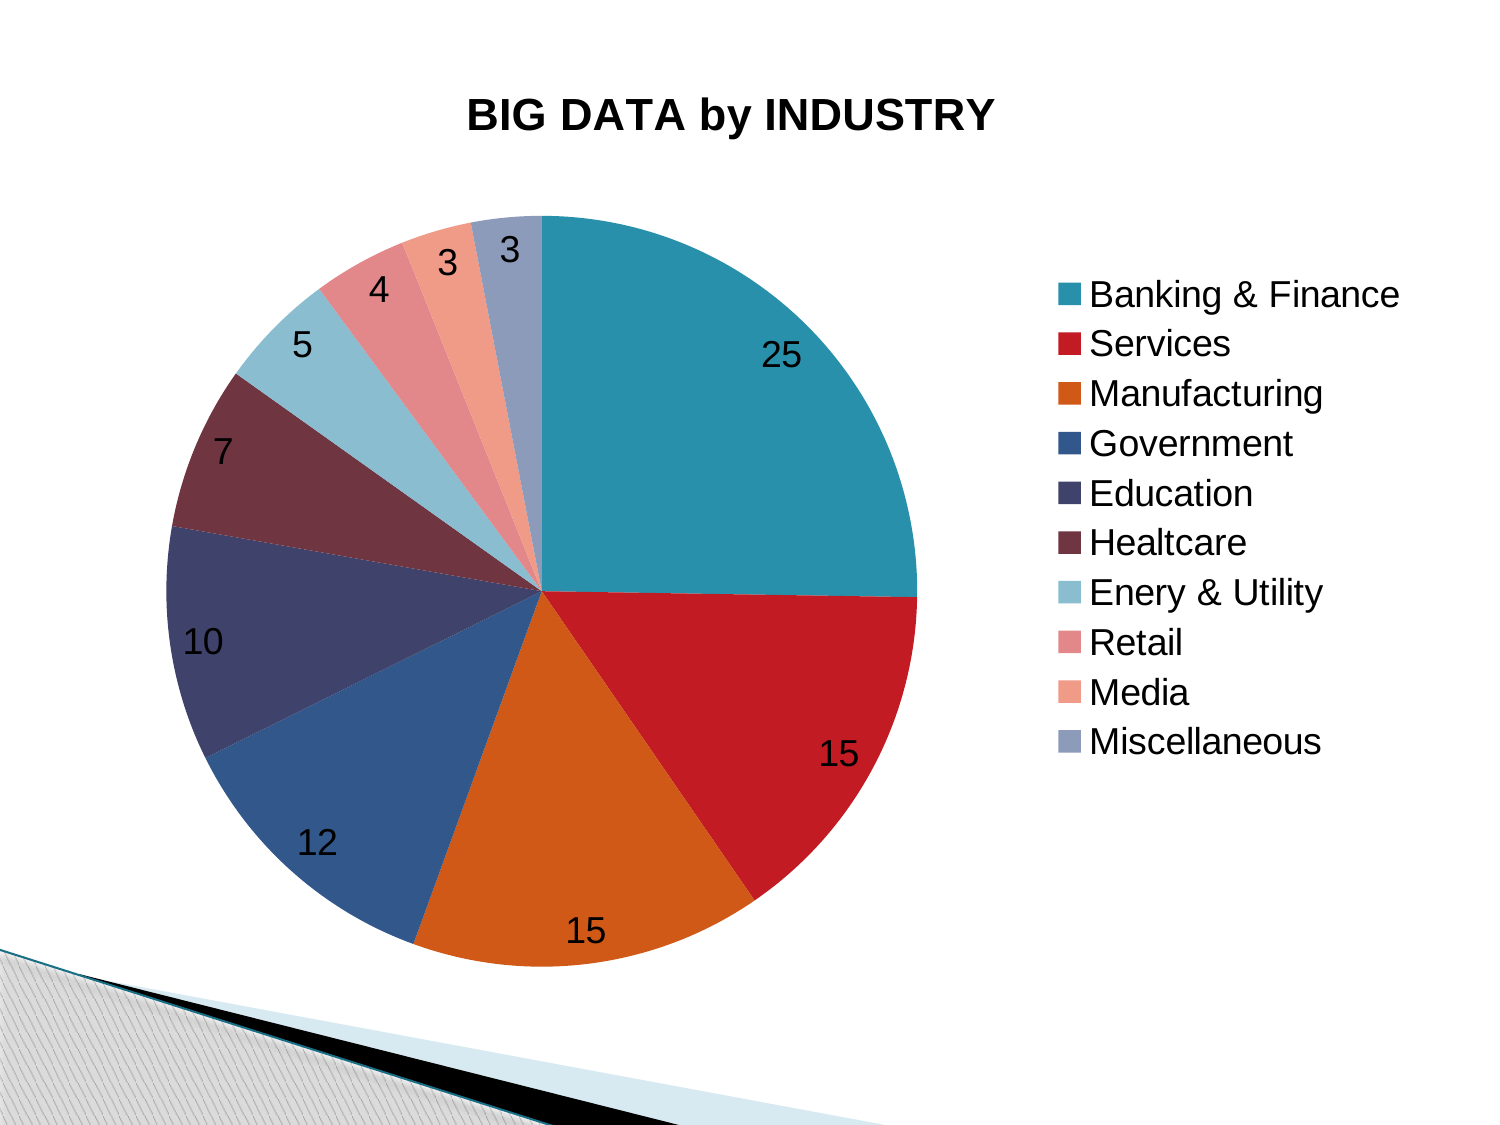

### Chart: BIG DATA by INDUSTRY

| Category | BIG DATA By INDUSTRY |
|---|---|
| Banking & Finance | 25.0 |
| Services | 15.0 |
| Manufacturing | 15.0 |
| Government | 12.0 |
| Education | 10.0 |
| Healtcare | 7.0 |
| Enery & Utility | 5.0 |
| Retail | 4.0 |
| Media | 3.0 |
| Miscellaneous | 3.0 |